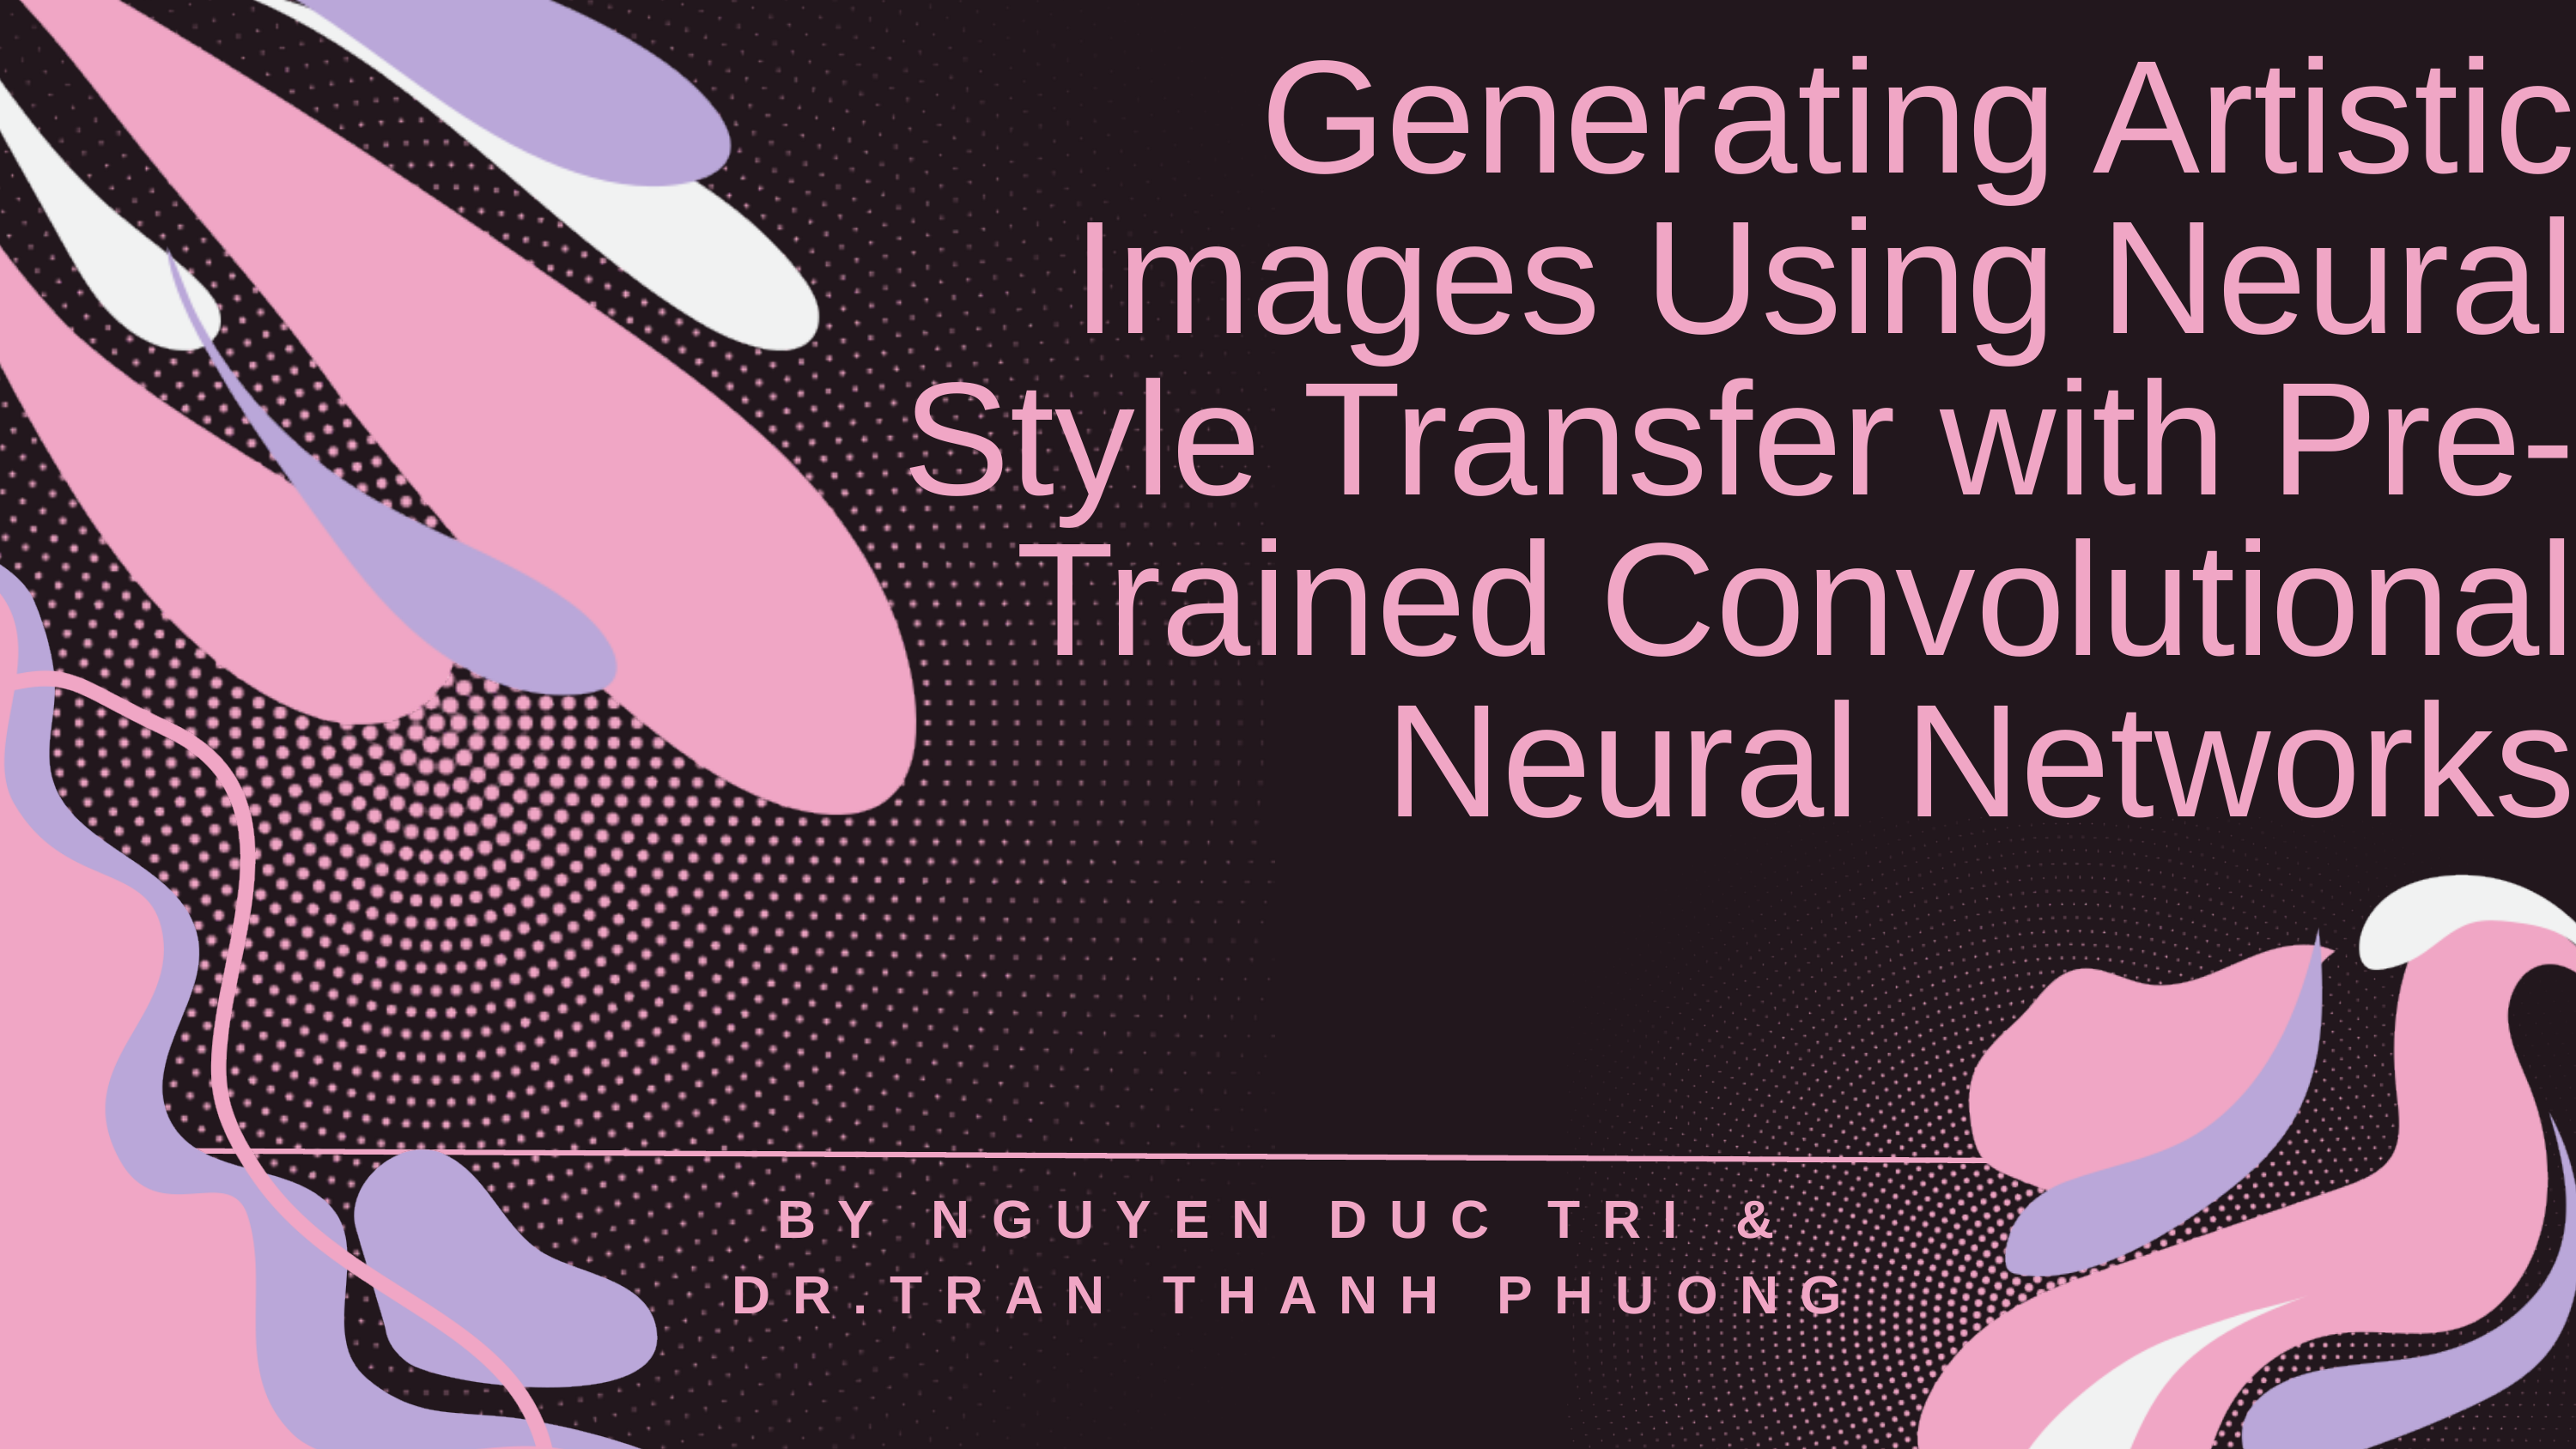

Generating Artistic Images Using Neural Style Transfer with Pre-Trained Convolutional Neural Networks

BY NGUYEN DUC TRI & DR.TRAN THANH PHUONG